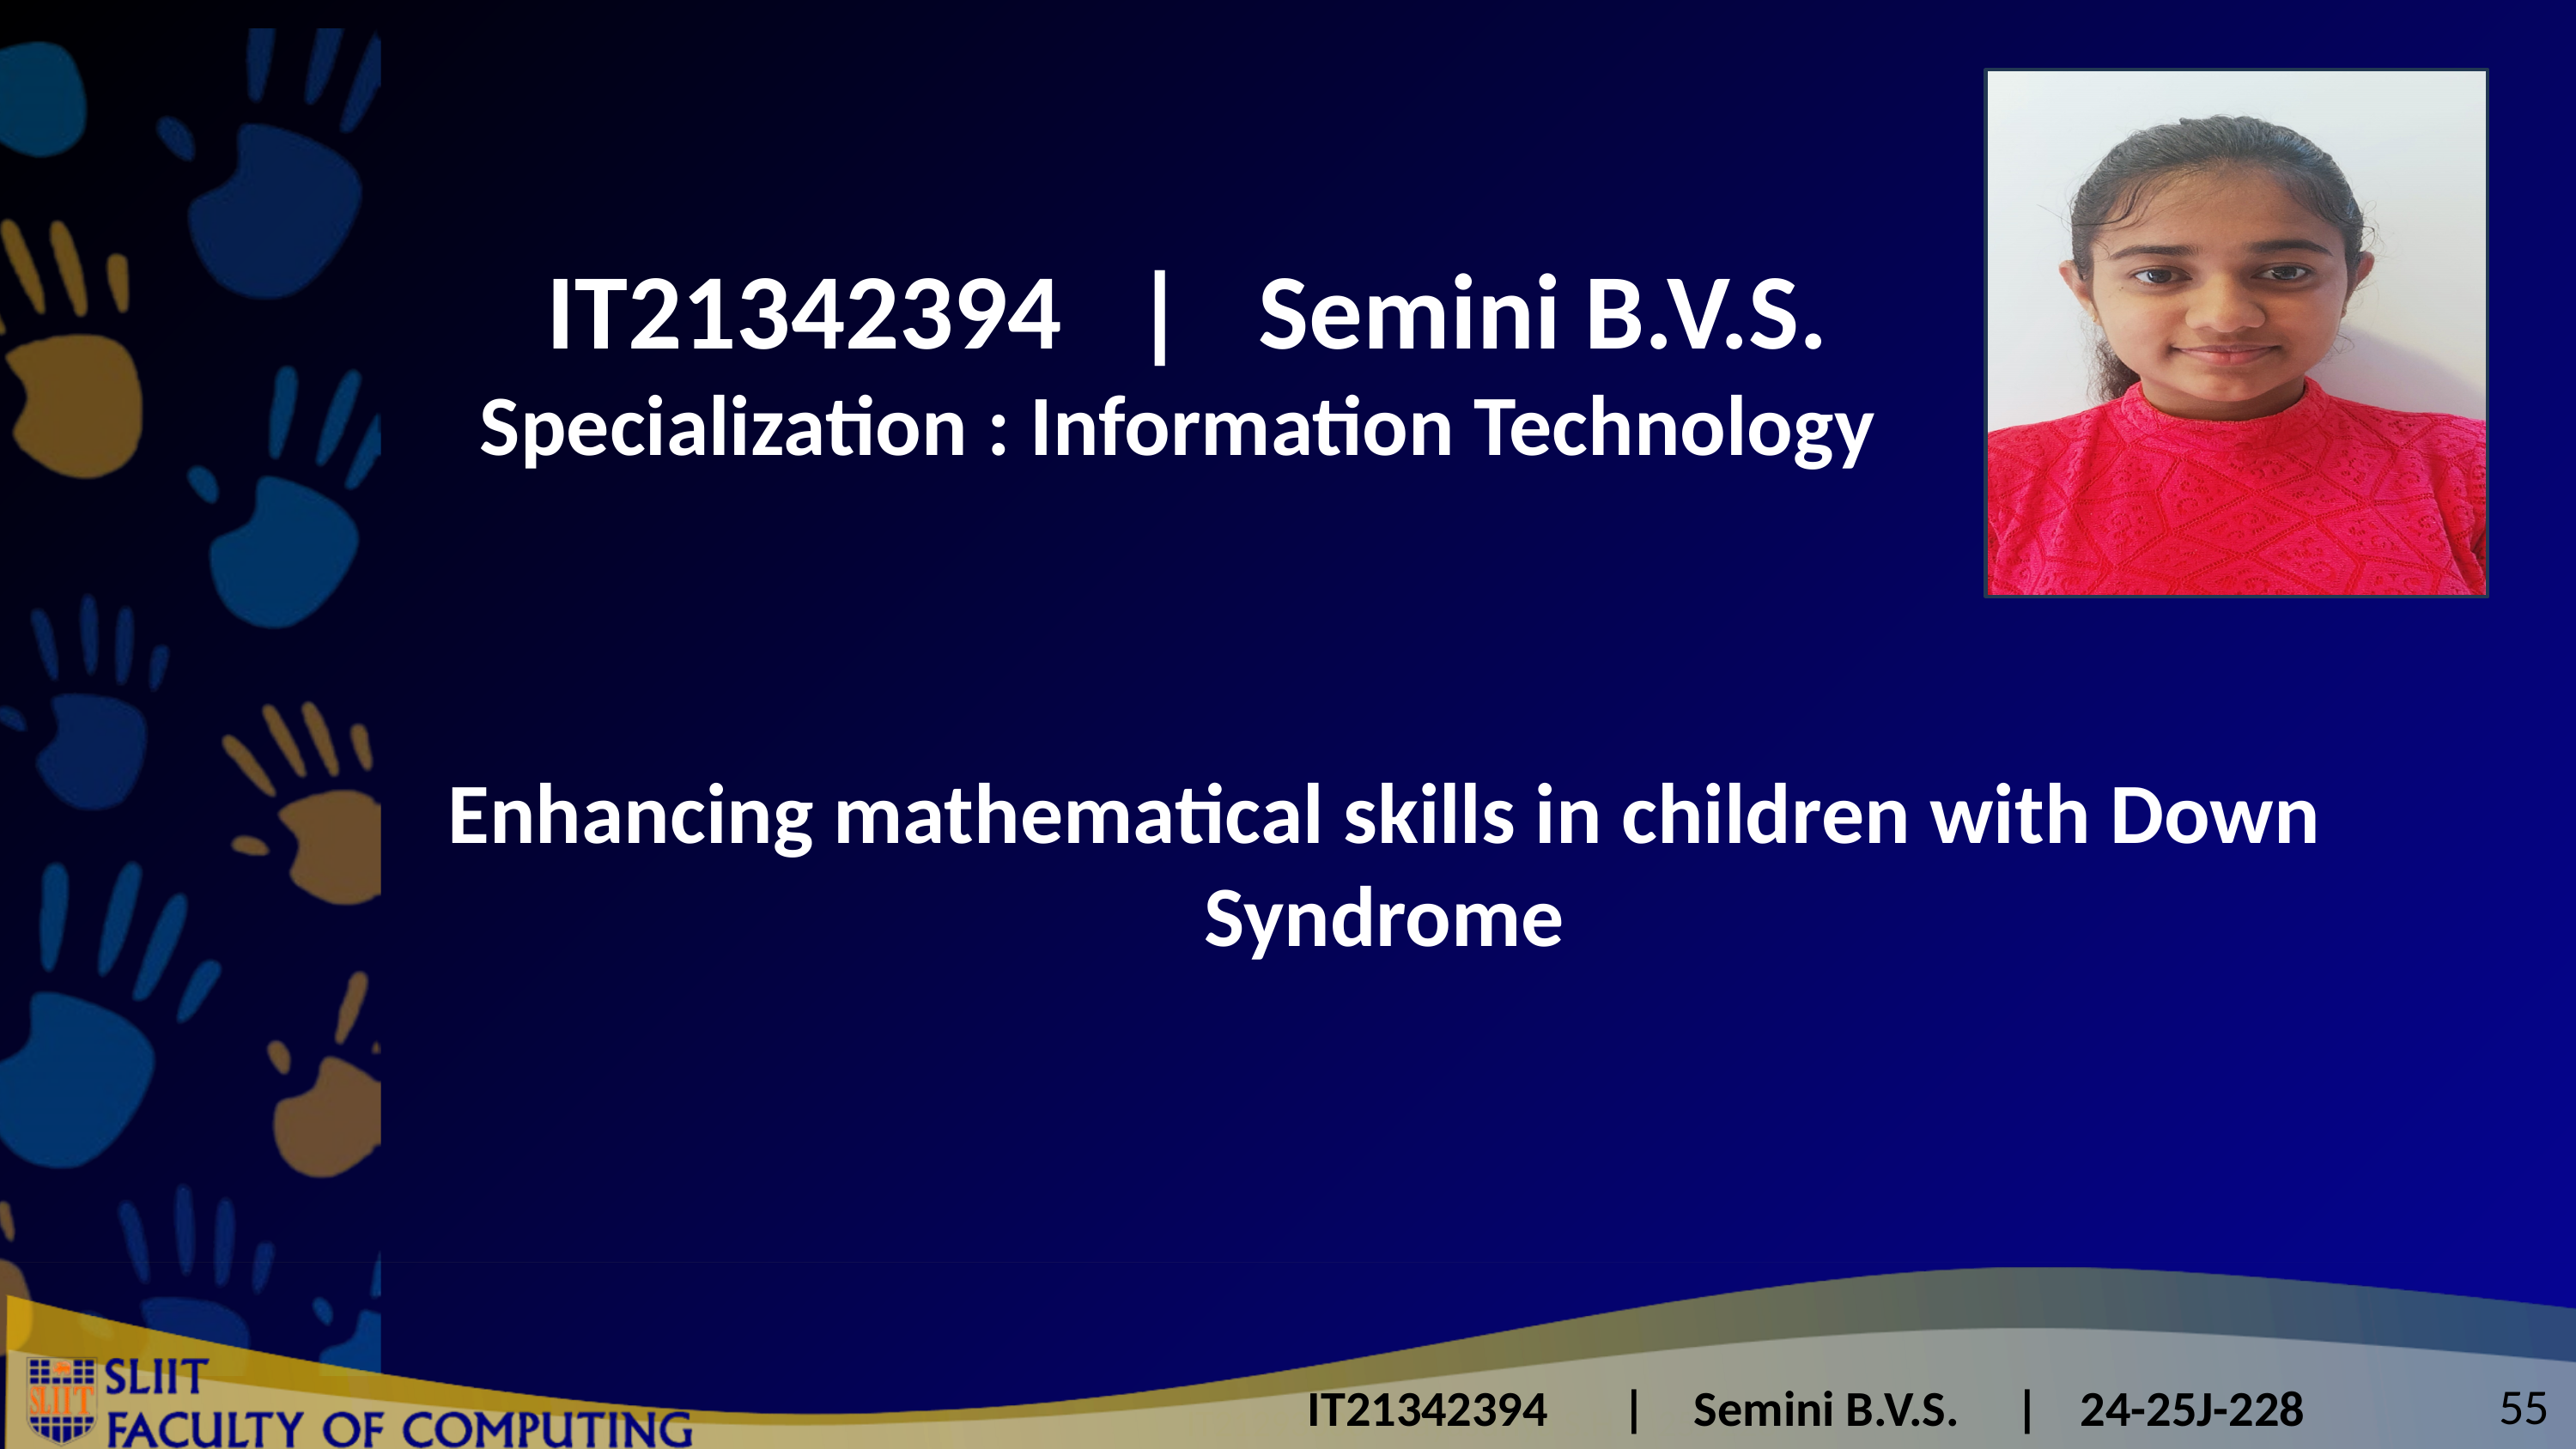

IT21342394   |   Semini B.V.S.
Specialization : Information Technology
Enhancing mathematical skills in children with Down Syndrome

55
IT21342394	     |	Semini B.V.S.     |	24-25J-228
IT21293030    Jayasuriya S.H.    25J-228